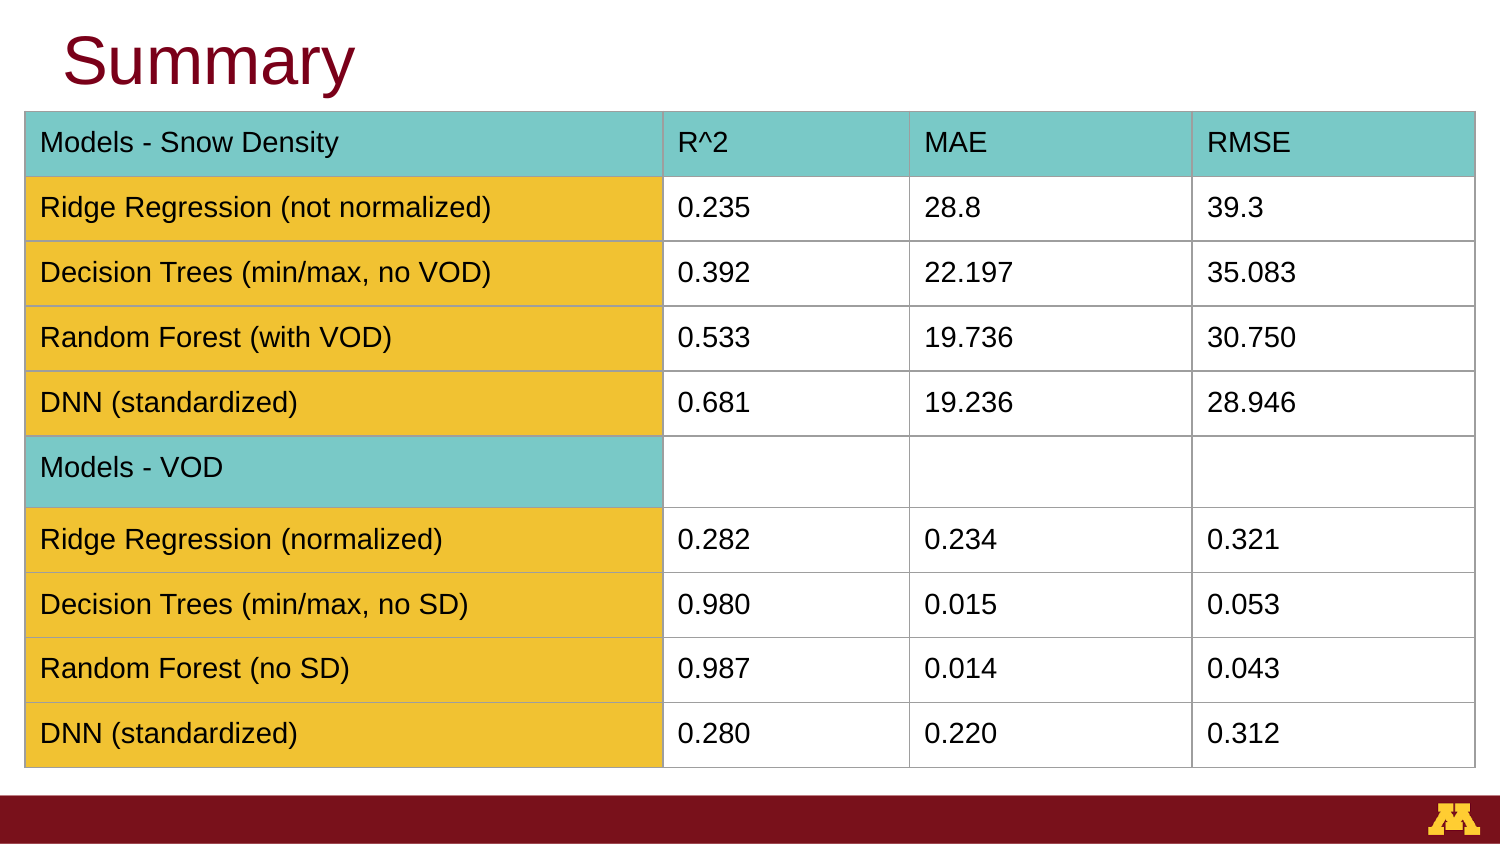

# Summary
| Models - Snow Density | R^2 | MAE | RMSE |
| --- | --- | --- | --- |
| Ridge Regression (not normalized) | 0.235 | 28.8 | 39.3 |
| Decision Trees (min/max, no VOD) | 0.392 | 22.197 | 35.083 |
| Random Forest (with VOD) | 0.533 | 19.736 | 30.750 |
| DNN (standardized) | 0.681 | 19.236 | 28.946 |
| Models - VOD |  |  |  |
| Ridge Regression (normalized) | 0.282 | 0.234 | 0.321 |
| Decision Trees (min/max, no SD) | 0.980 | 0.015 | 0.053 |
| Random Forest (no SD) | 0.987 | 0.014 | 0.043 |
| DNN (standardized) | 0.280 | 0.220 | 0.312 |